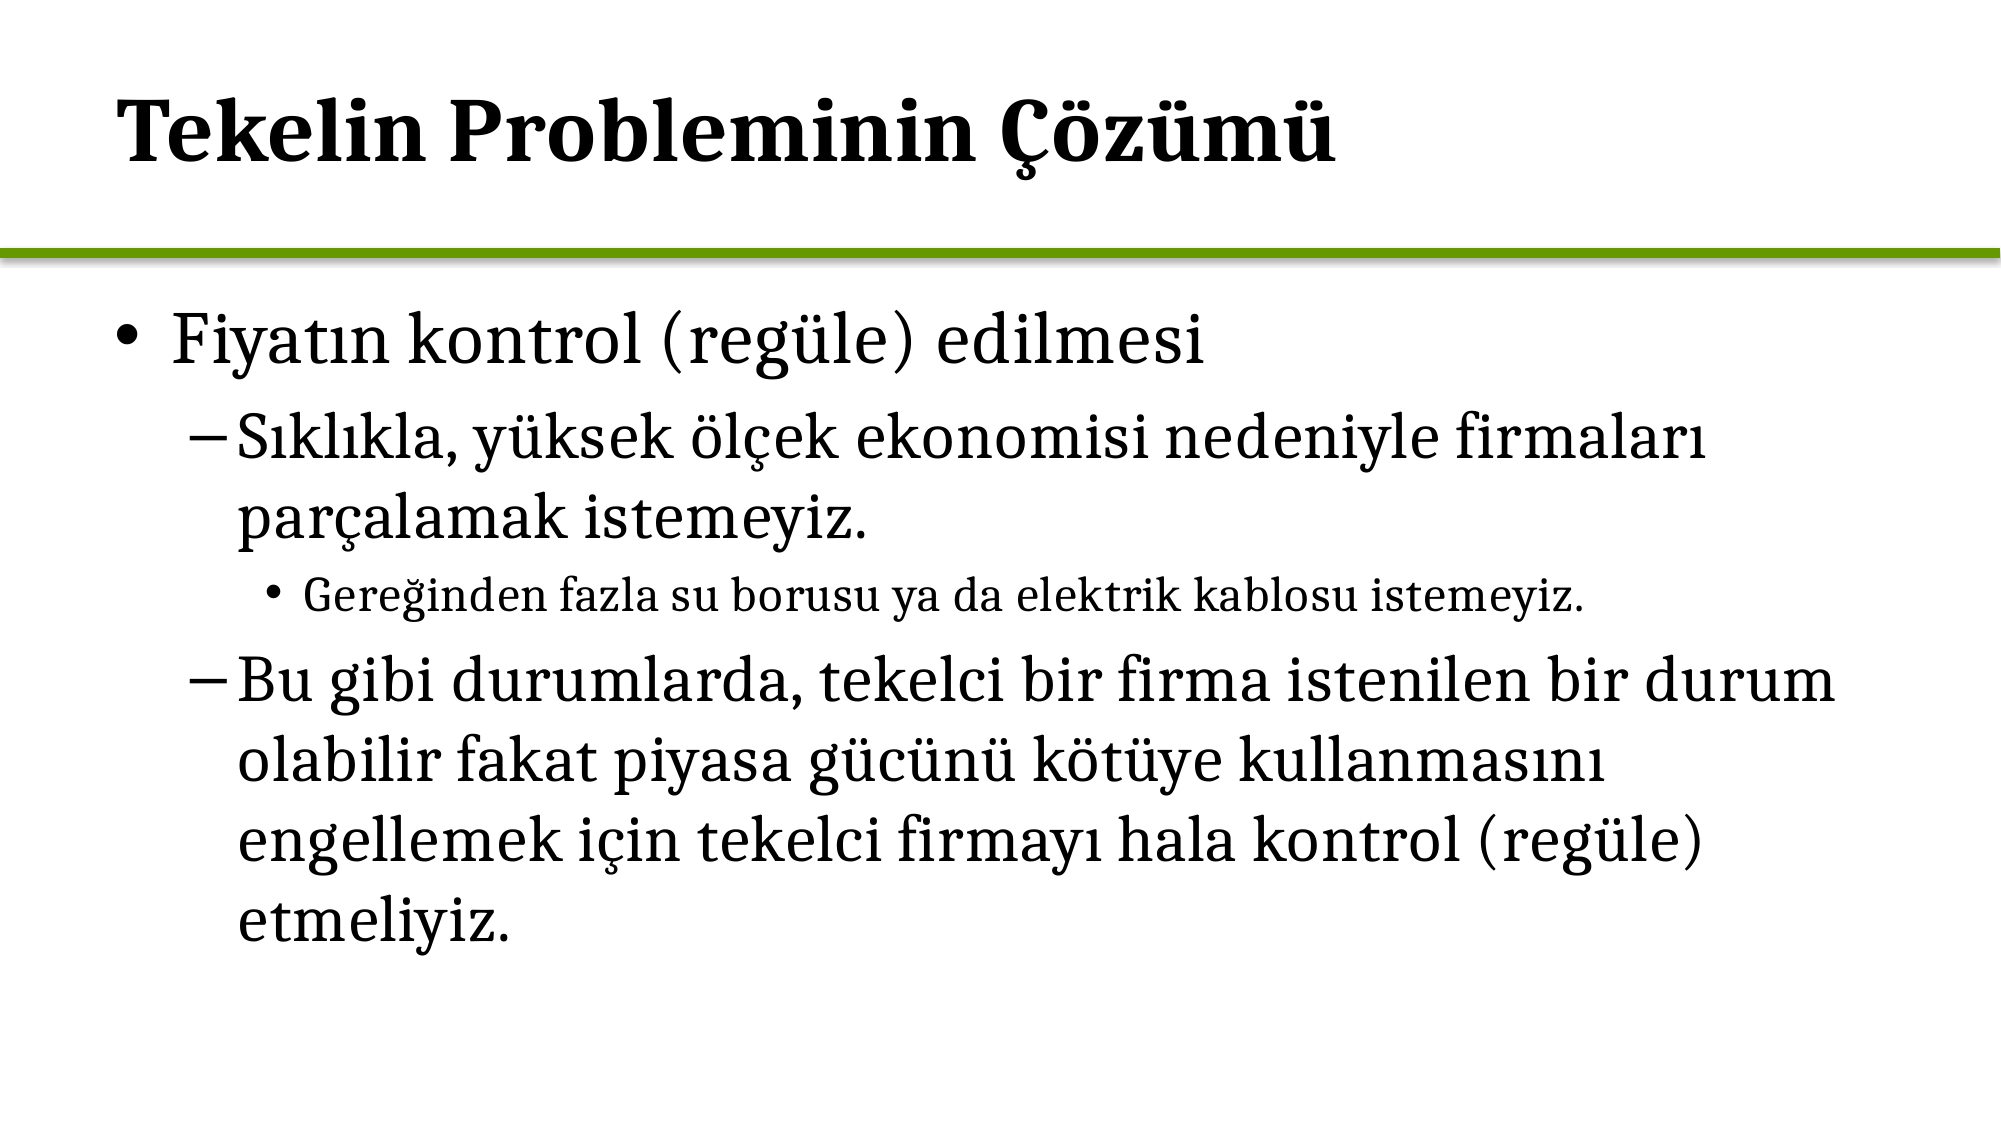

# Tekelin Probleminin Çözümü
Fiyatın kontrol (regüle) edilmesi
Sıklıkla, yüksek ölçek ekonomisi nedeniyle firmaları parçalamak istemeyiz.
Gereğinden fazla su borusu ya da elektrik kablosu istemeyiz.
Bu gibi durumlarda, tekelci bir firma istenilen bir durum olabilir fakat piyasa gücünü kötüye kullanmasını engellemek için tekelci firmayı hala kontrol (regüle) etmeliyiz.